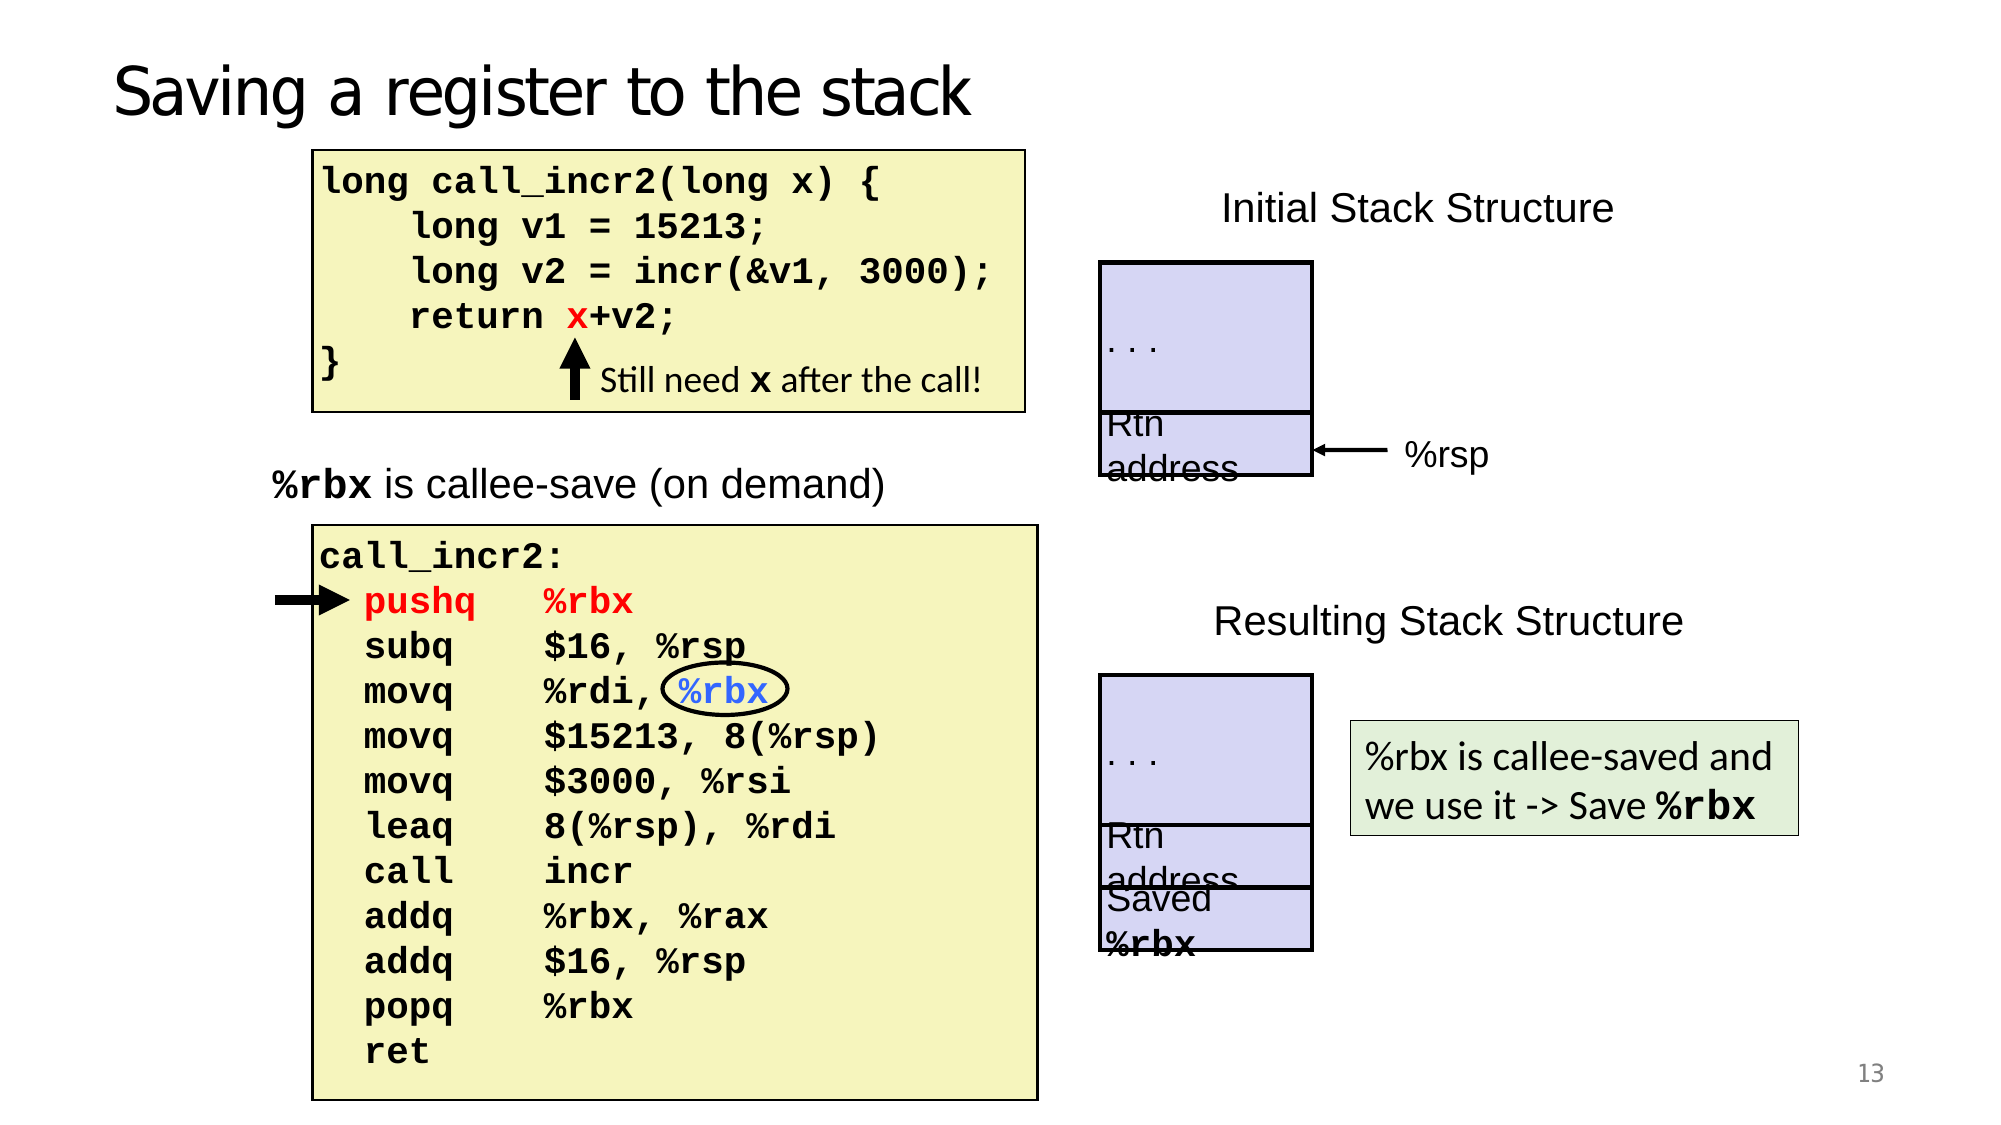

# Saving a register to the stack
long call_incr2(long x) {
    long v1 = 15213;
    long v2 = incr(&v1, 3000);
    return x+v2;
}
Initial Stack Structure
. . .
Still need x after the call!
Rtn address
%rsp

%rbx is callee-save (on demand)
call_incr2:
  pushq   %rbx
  subq    $16, %rsp
  movq    %rdi, %rbx
  movq    $15213, 8(%rsp)
  movq    $3000, %rsi
  leaq    8(%rsp), %rdi
  call    incr
  addq    %rbx, %rax
  addq    $16, %rsp
  popq    %rbx
  ret
Resulting Stack Structure

. . .
%rbx is callee-saved and we use it -> Save %rbx
Rtn address
Saved %rbx
13